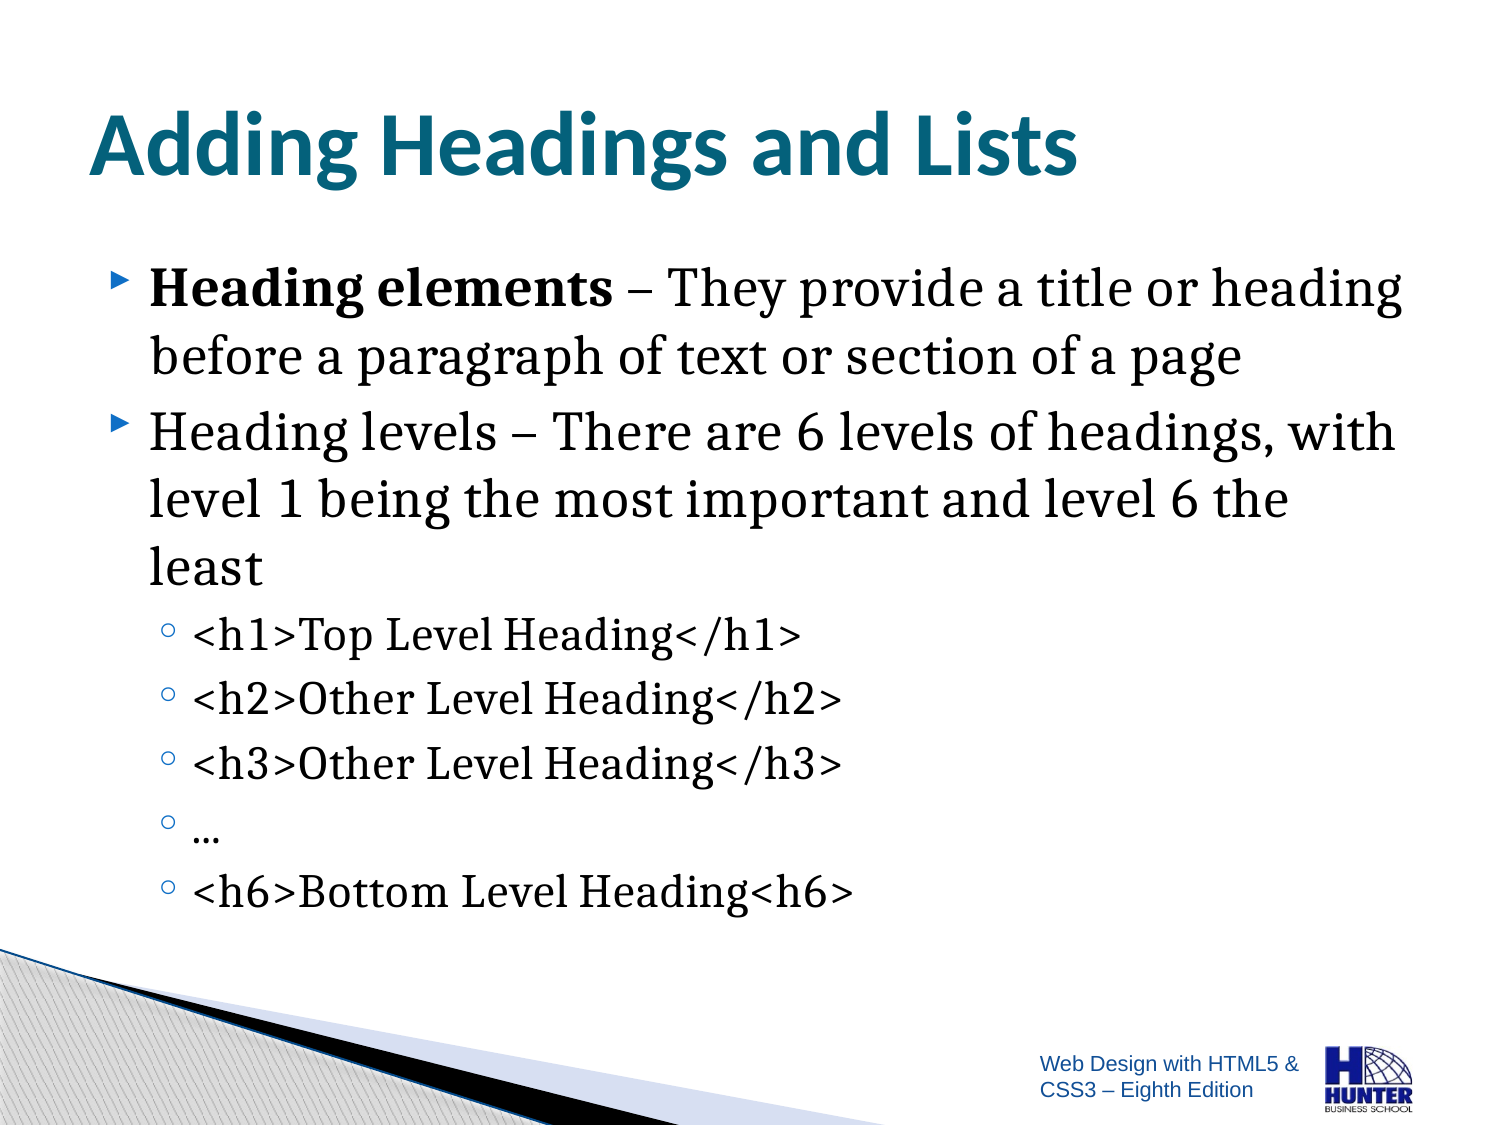

# Adding Headings and Lists
Heading elements – They provide a title or heading before a paragraph of text or section of a page
Heading levels – There are 6 levels of headings, with level 1 being the most important and level 6 the least
<h1>Top Level Heading</h1>
<h2>Other Level Heading</h2>
<h3>Other Level Heading</h3>
...
<h6>Bottom Level Heading<h6>